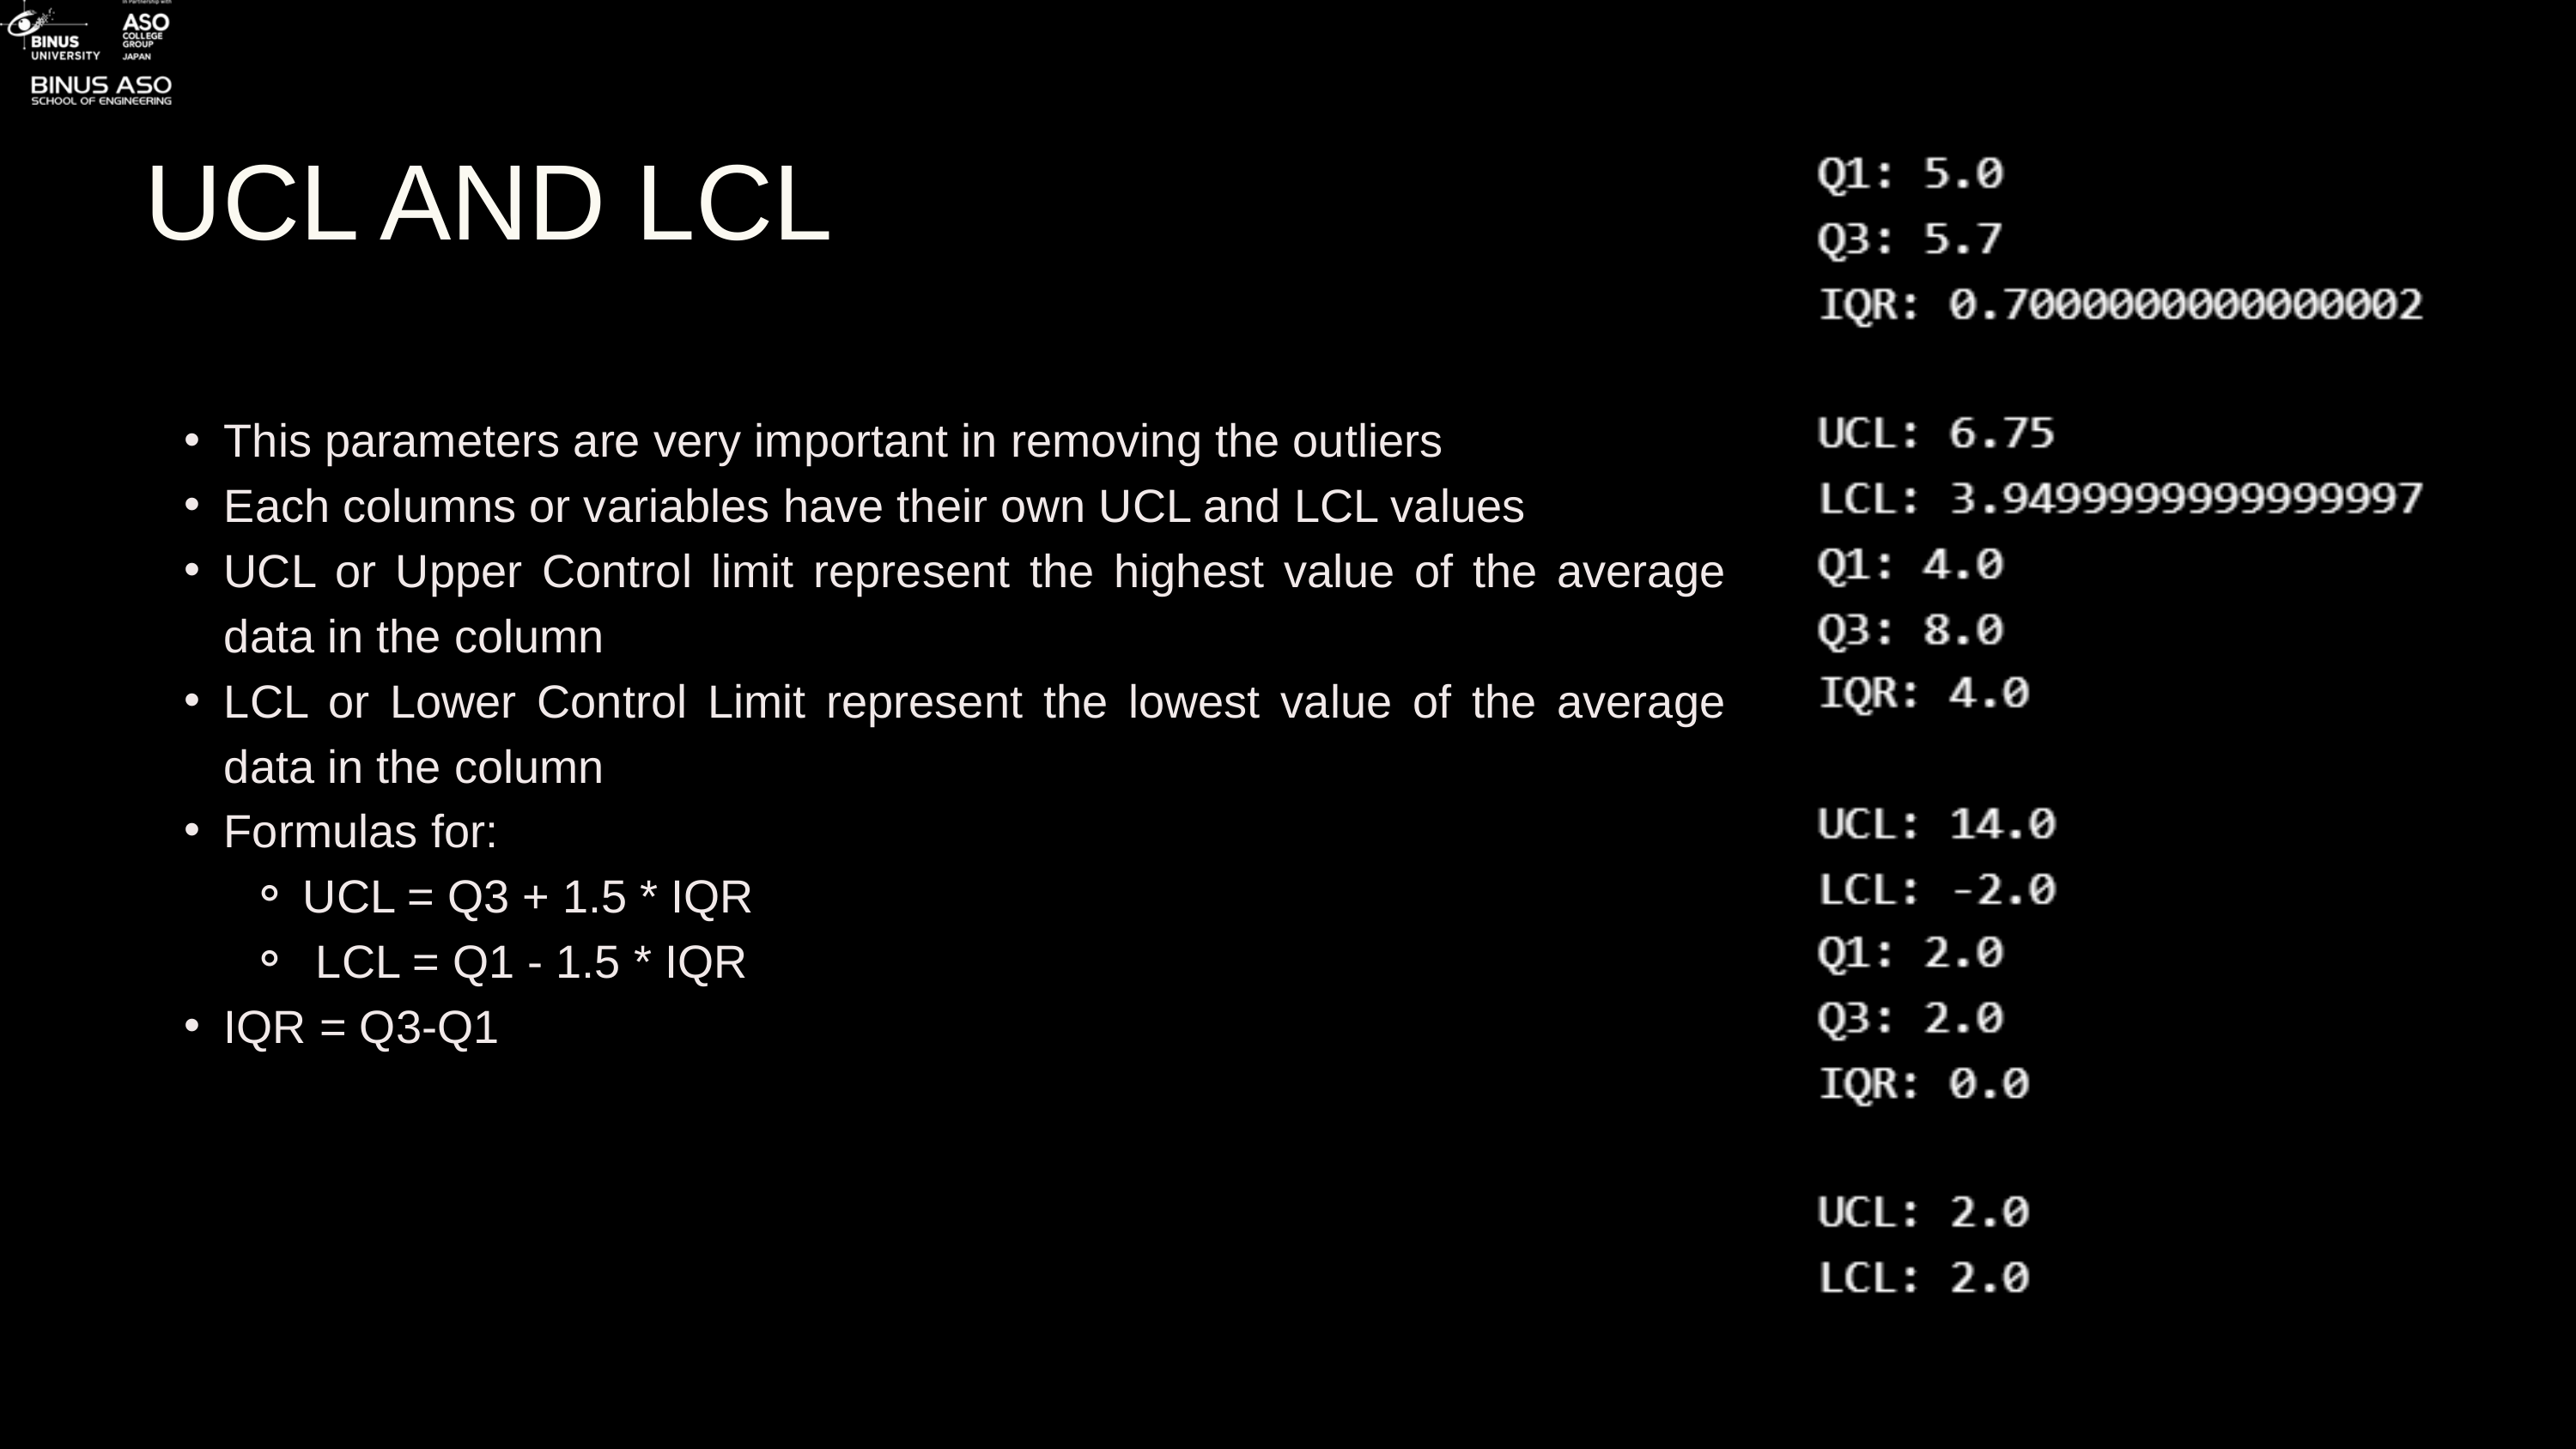

UCL AND LCL

This parameters are very important in removing the outliers
Each columns or variables have their own UCL and LCL values
UCL or Upper Control limit represent the highest value of the average data in the column
LCL or Lower Control Limit represent the lowest value of the average data in the column
Formulas for:
UCL = Q3 + 1.5 * IQR
 LCL = Q1 - 1.5 * IQR
IQR = Q3-Q1